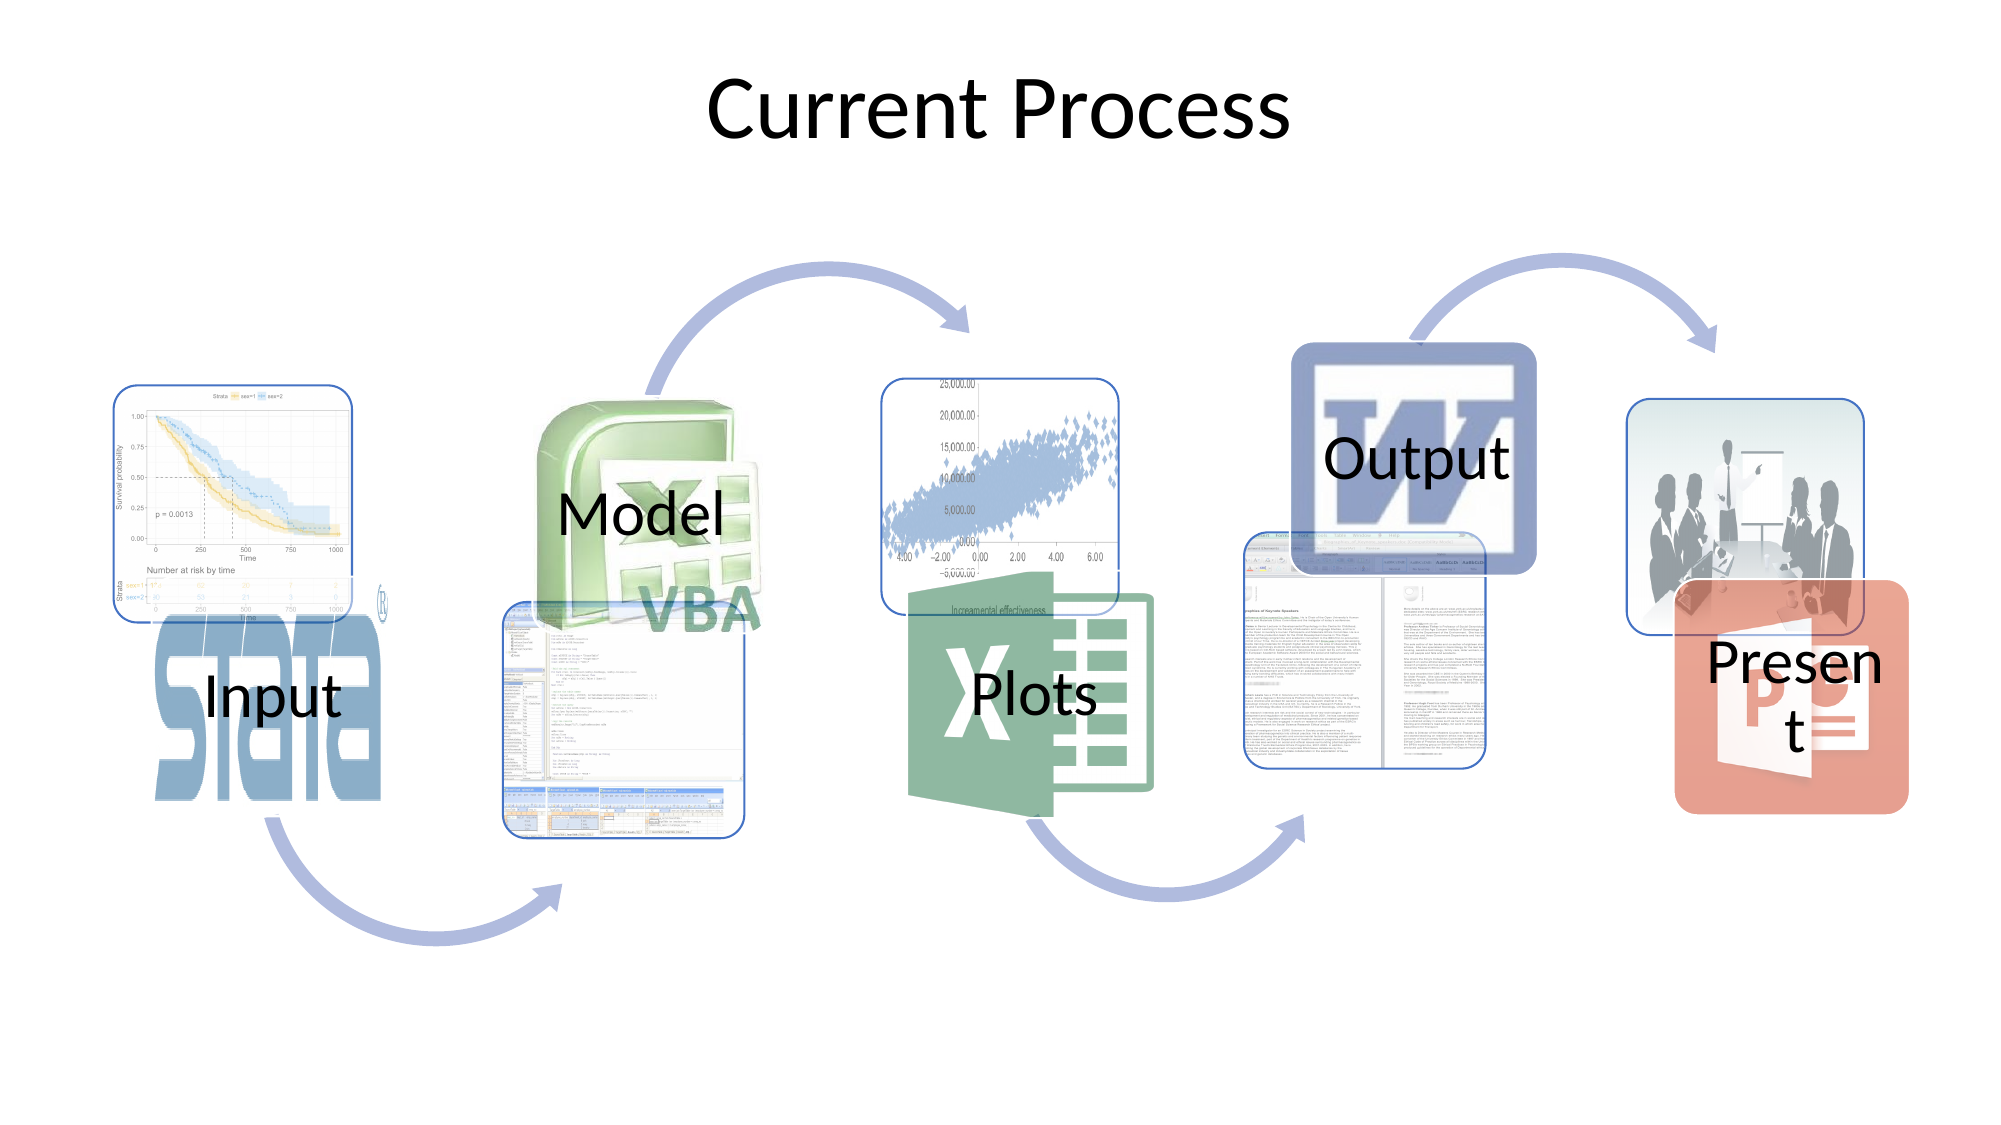

# Current Process

Input

Model

Plots

Output
Present